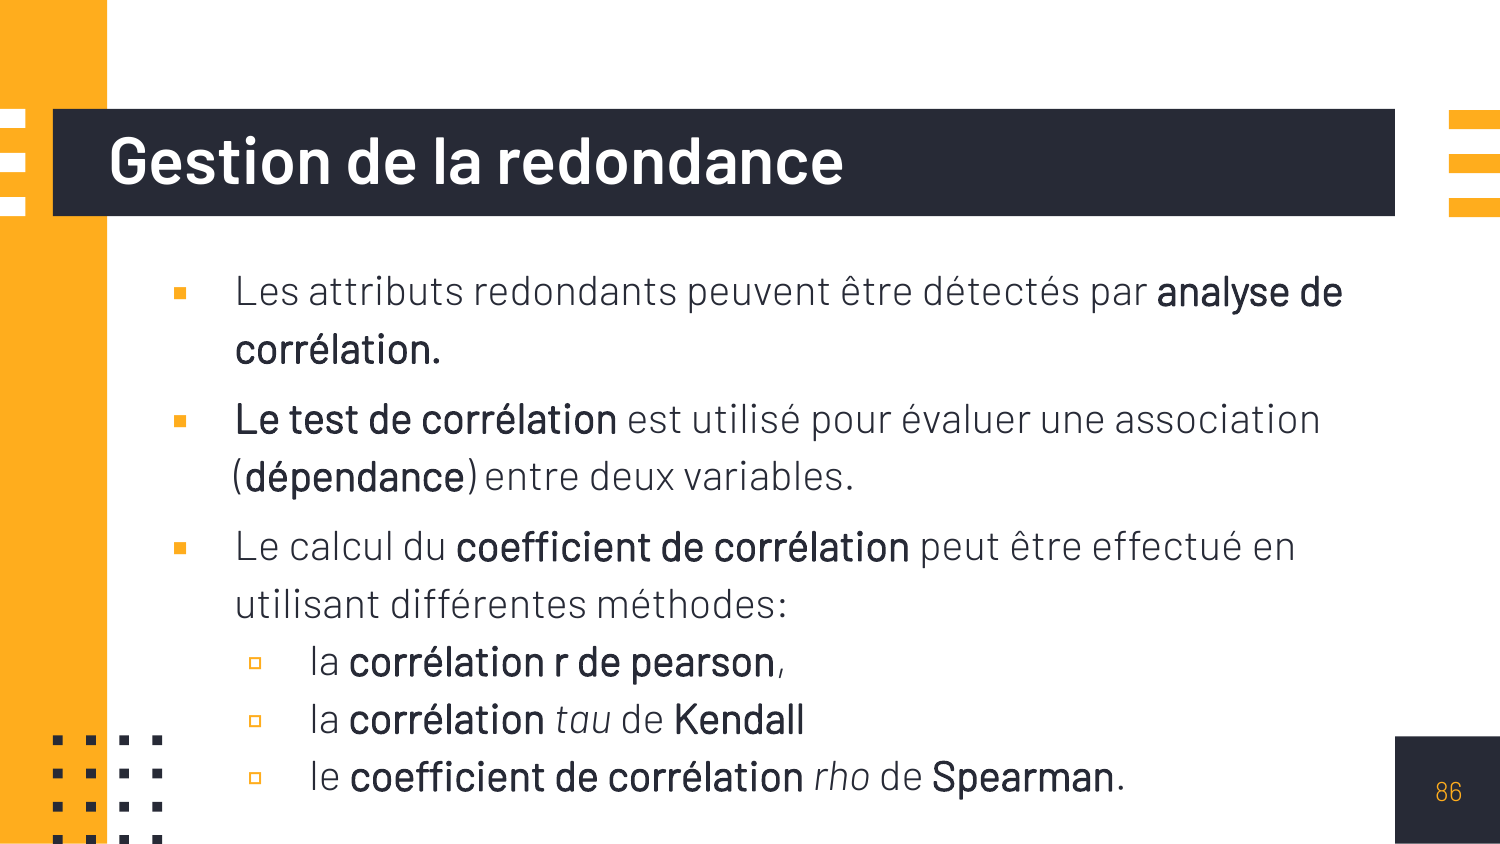

# Gestion de la redondance
Les attributs redondants peuvent être détectés par analyse de corrélation.
Le test de corrélation est utilisé pour évaluer une association (dépendance) entre deux variables.
Le calcul du coefficient de corrélation peut être effectué en utilisant différentes méthodes:
la corrélation r de pearson,
la corrélation tau de Kendall
le coefficient de corrélation rho de Spearman.
86